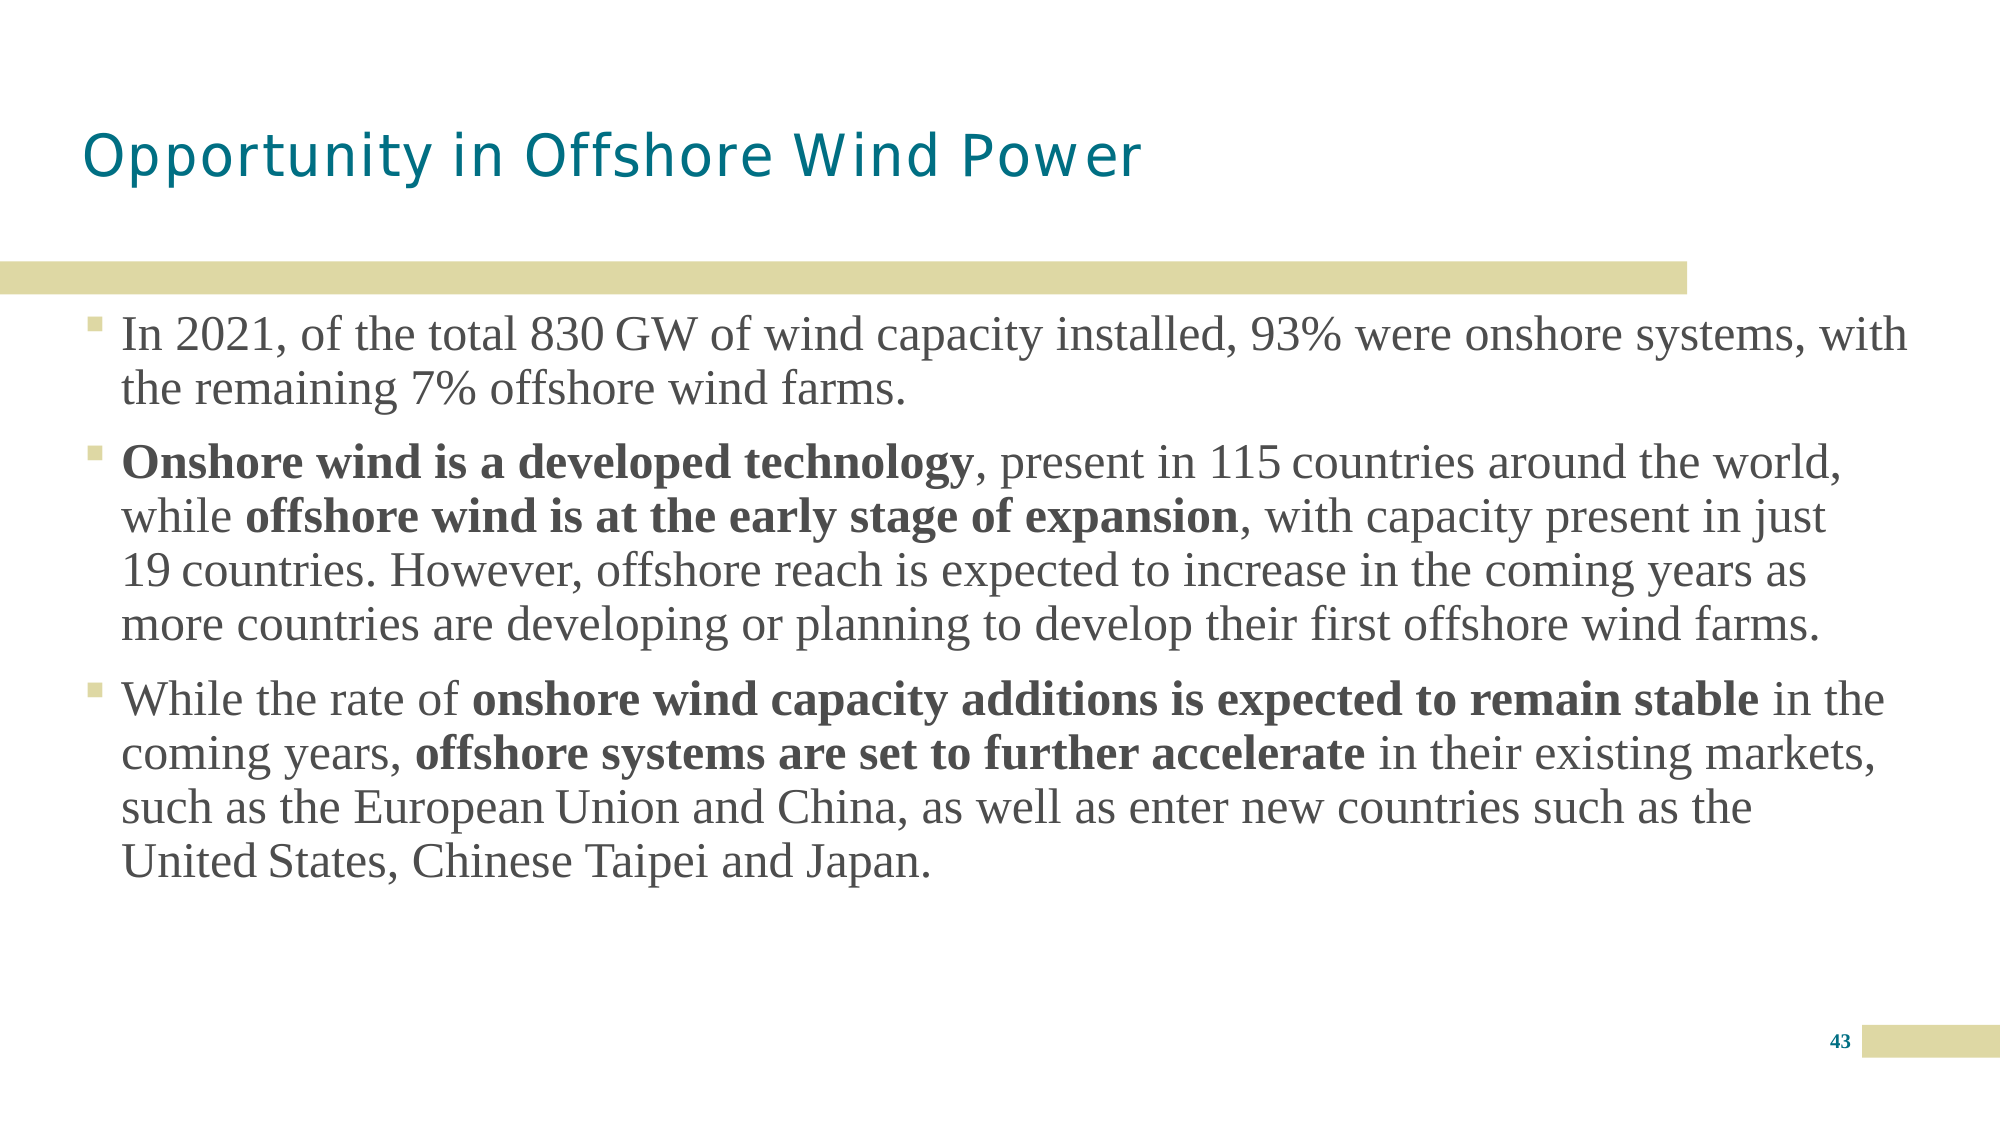

# Opportunity in Offshore Wind Power
In 2021, of the total 830 GW of wind capacity installed, 93% were onshore systems, with the remaining 7% offshore wind farms.
Onshore wind is a developed technology, present in 115 countries around the world, while offshore wind is at the early stage of expansion, with capacity present in just 19 countries. However, offshore reach is expected to increase in the coming years as more countries are developing or planning to develop their first offshore wind farms.
While the rate of onshore wind capacity additions is expected to remain stable in the coming years, offshore systems are set to further accelerate in their existing markets, such as the European Union and China, as well as enter new countries such as the United States, Chinese Taipei and Japan.
43